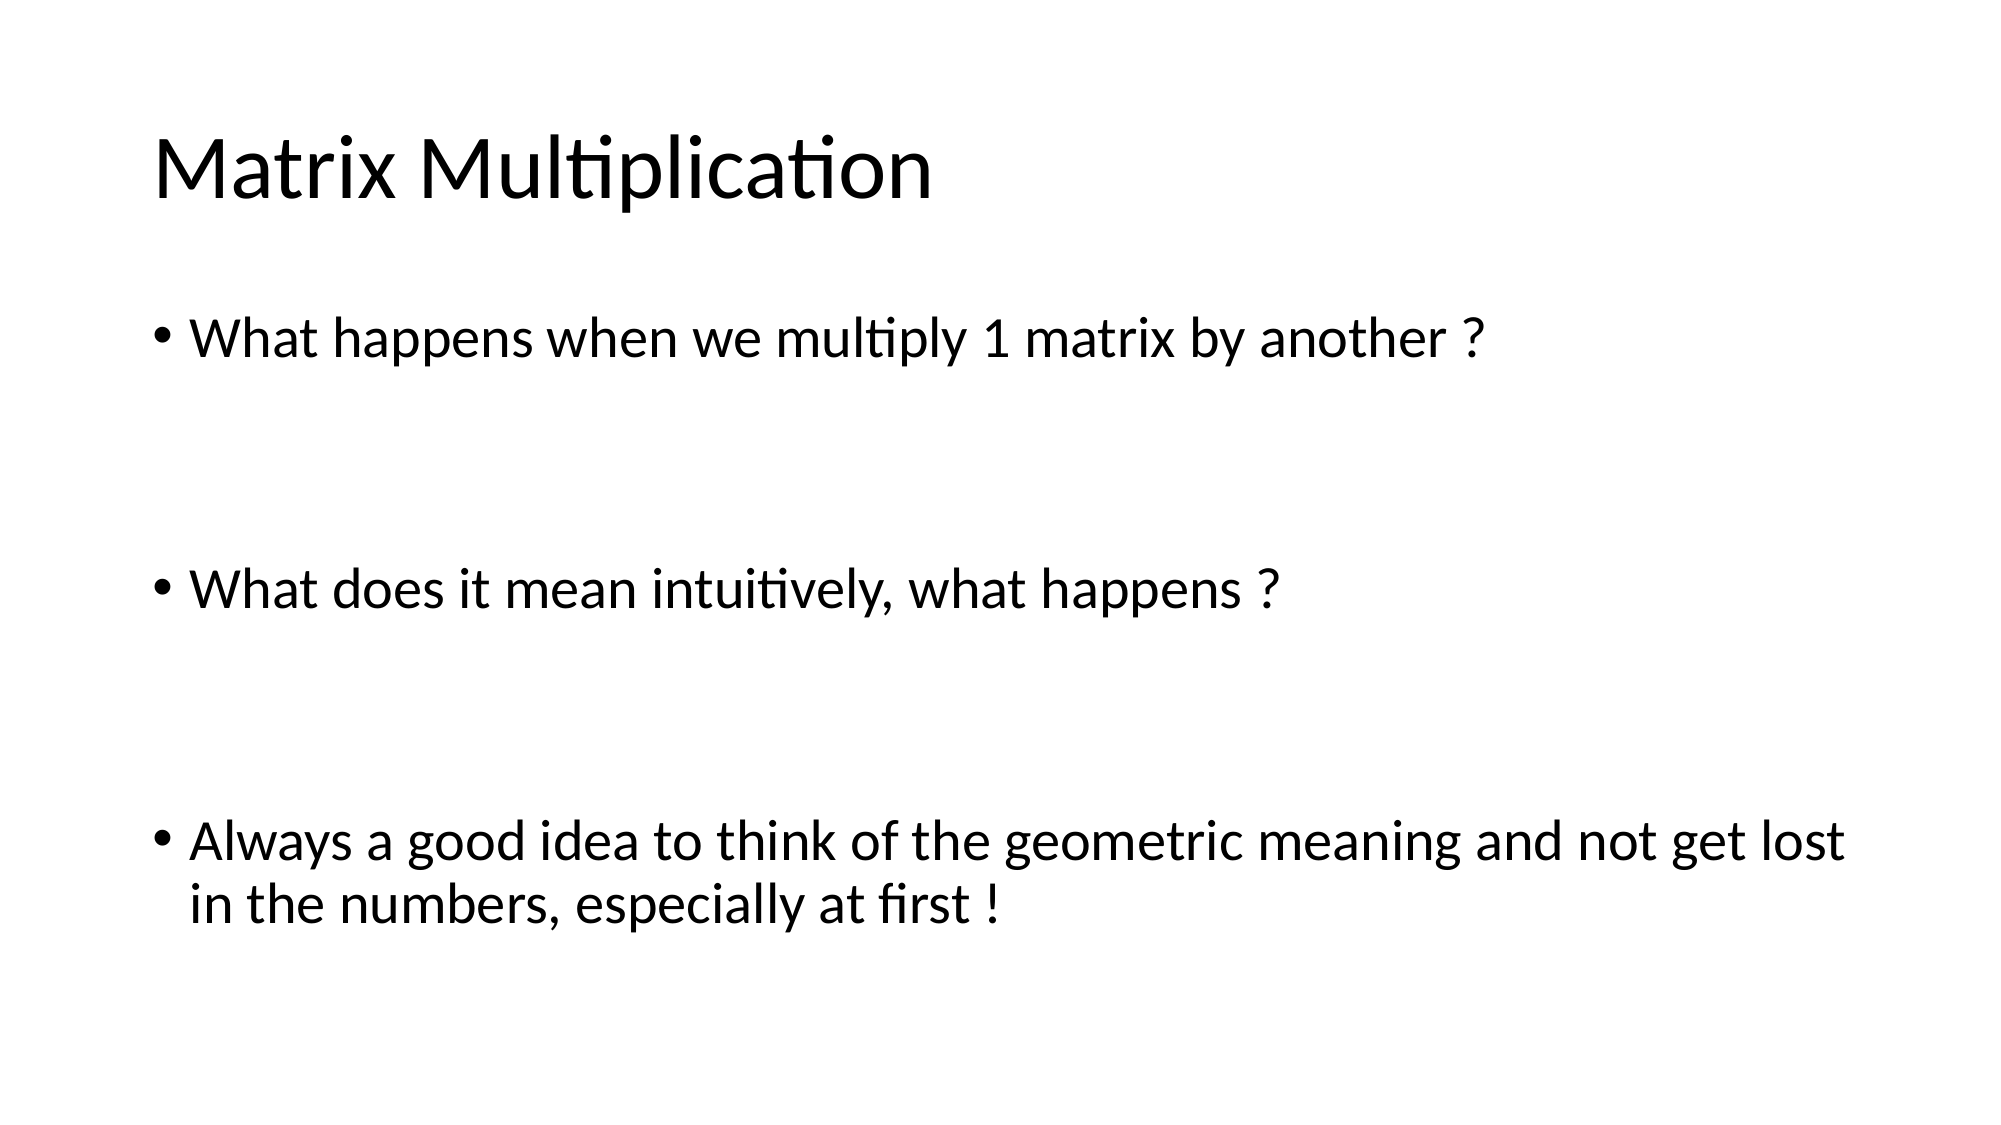

# Matrix Multiplication
What happens when we multiply 1 matrix by another ?

What does it mean intuitively, what happens ?

Always a good idea to think of the geometric meaning and not get lost in the numbers, especially at first !